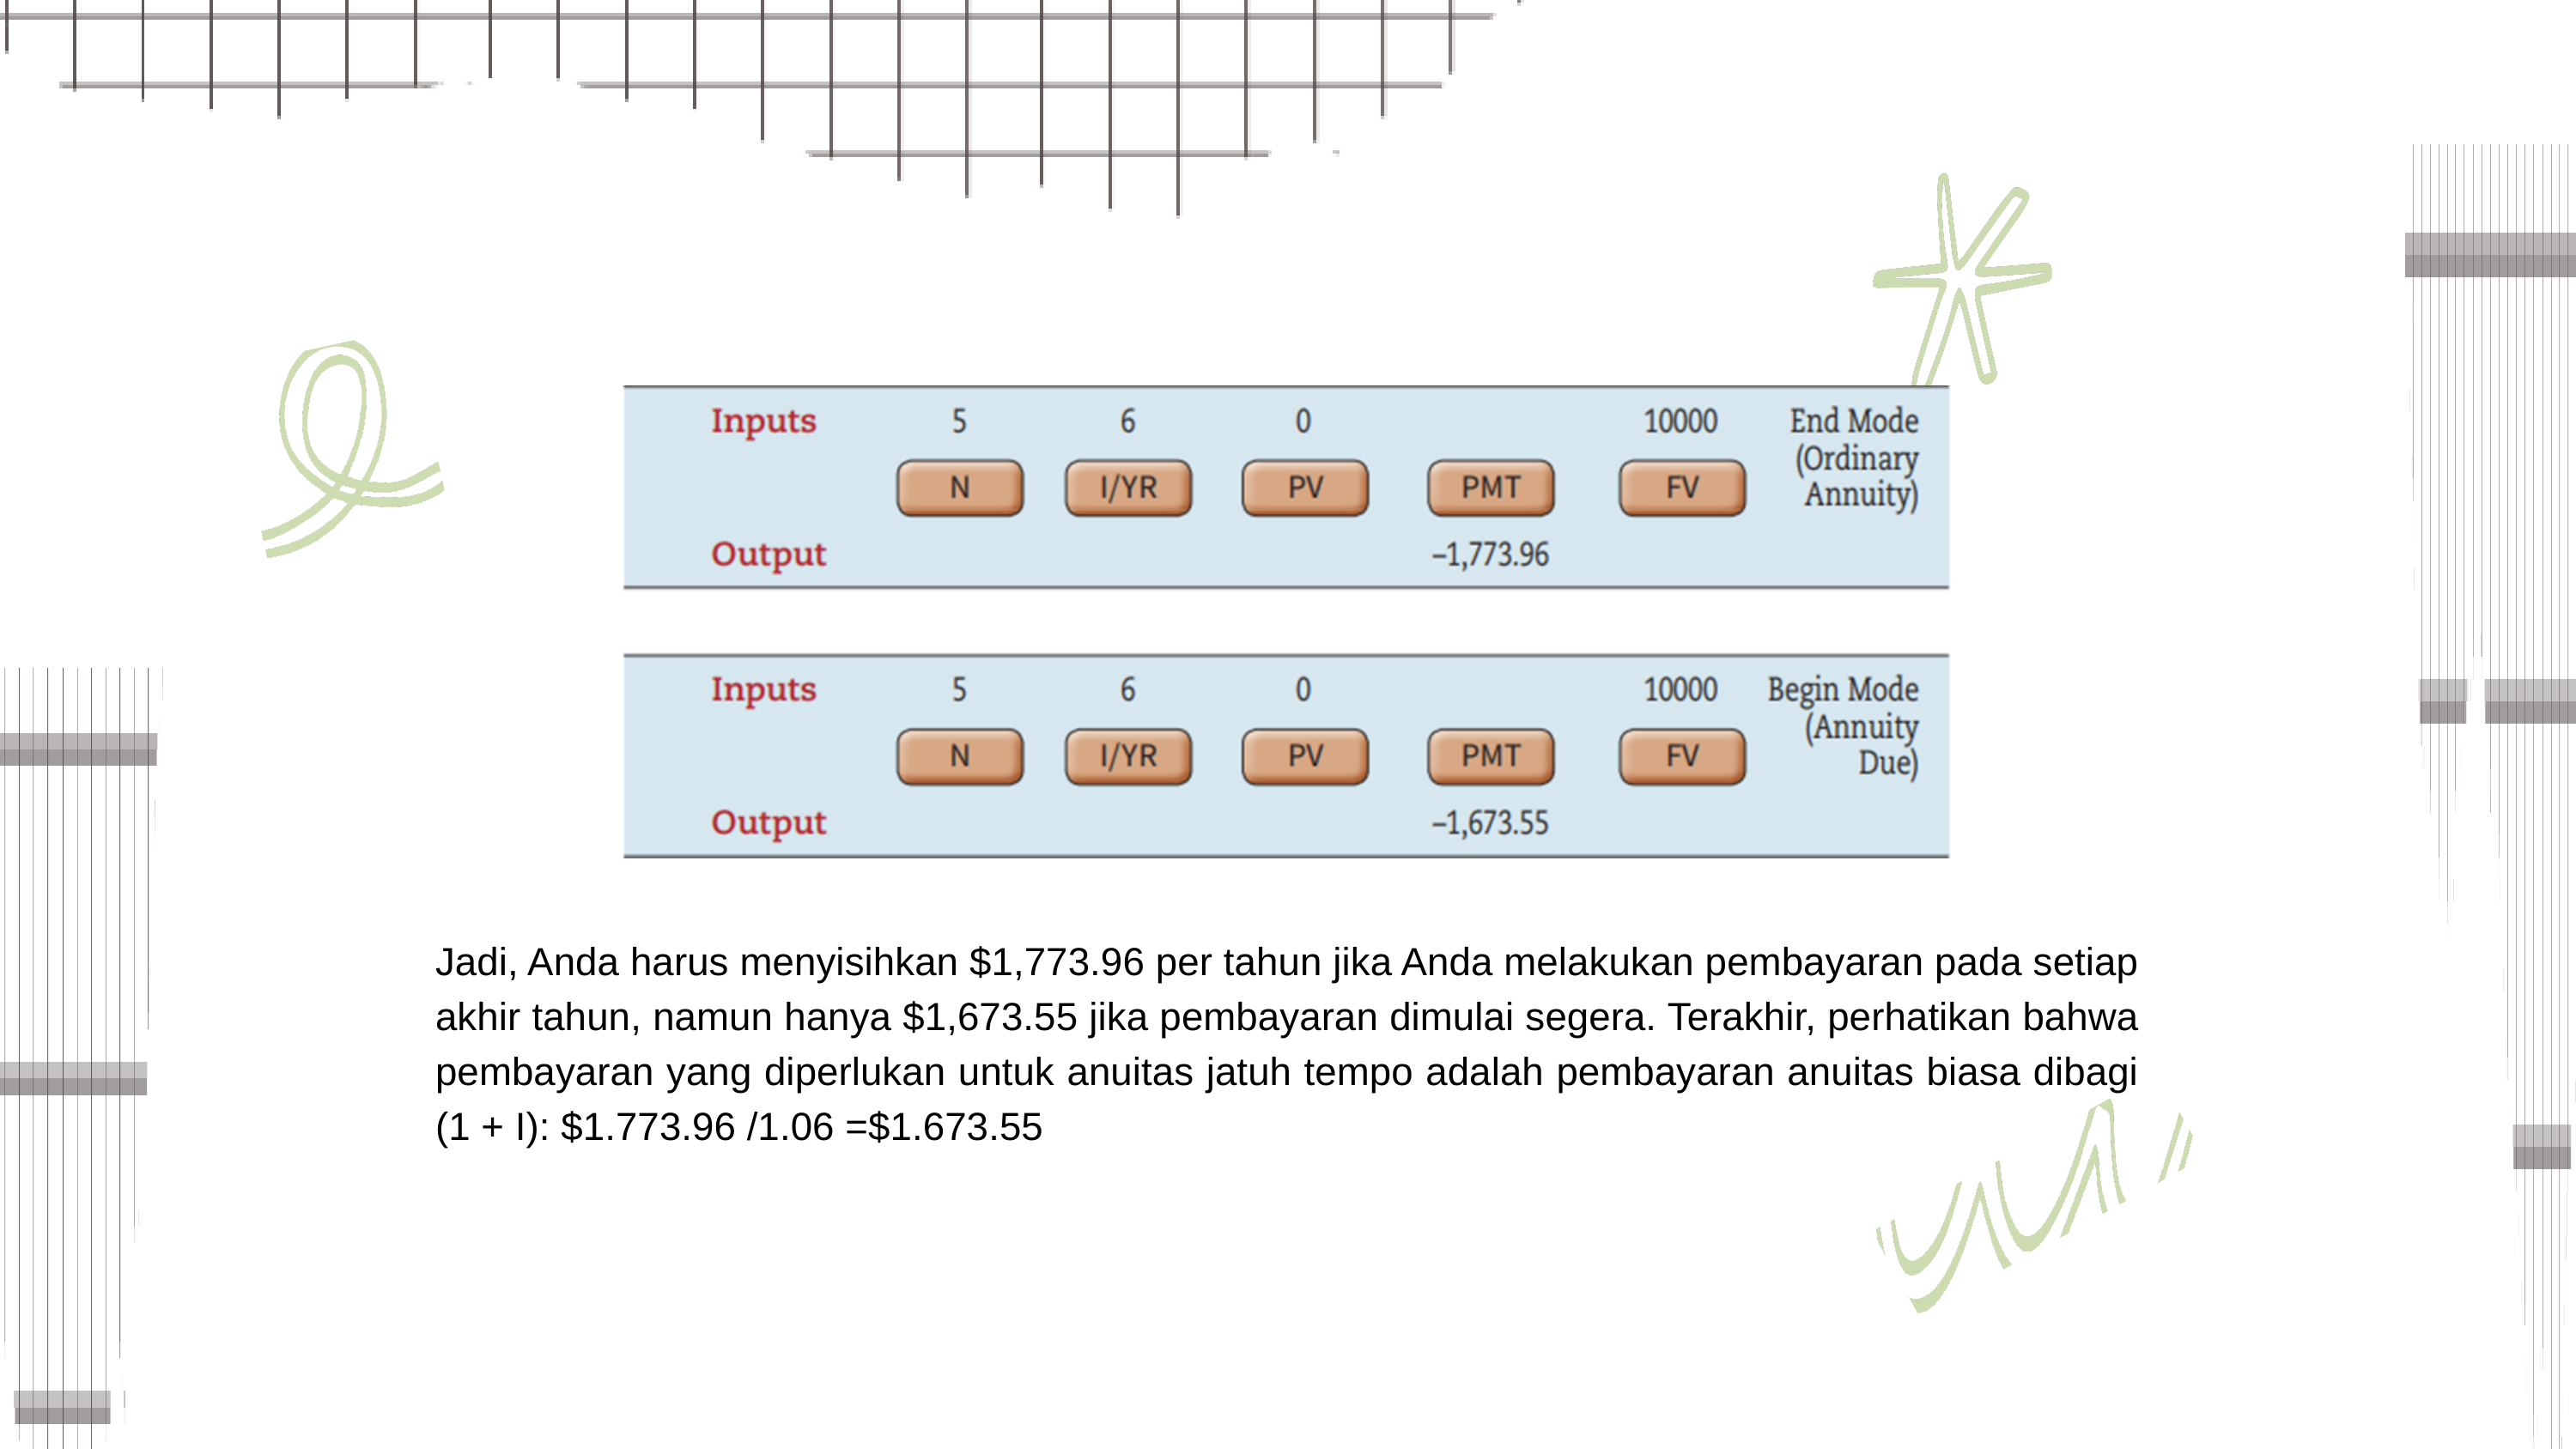

Jadi, Anda harus menyisihkan $1,773.96 per tahun jika Anda melakukan pembayaran pada setiap akhir tahun, namun hanya $1,673.55 jika pembayaran dimulai segera. Terakhir, perhatikan bahwa pembayaran yang diperlukan untuk anuitas jatuh tempo adalah pembayaran anuitas biasa dibagi (1 + I): $1.773.96 /1.06 =$1.673.55